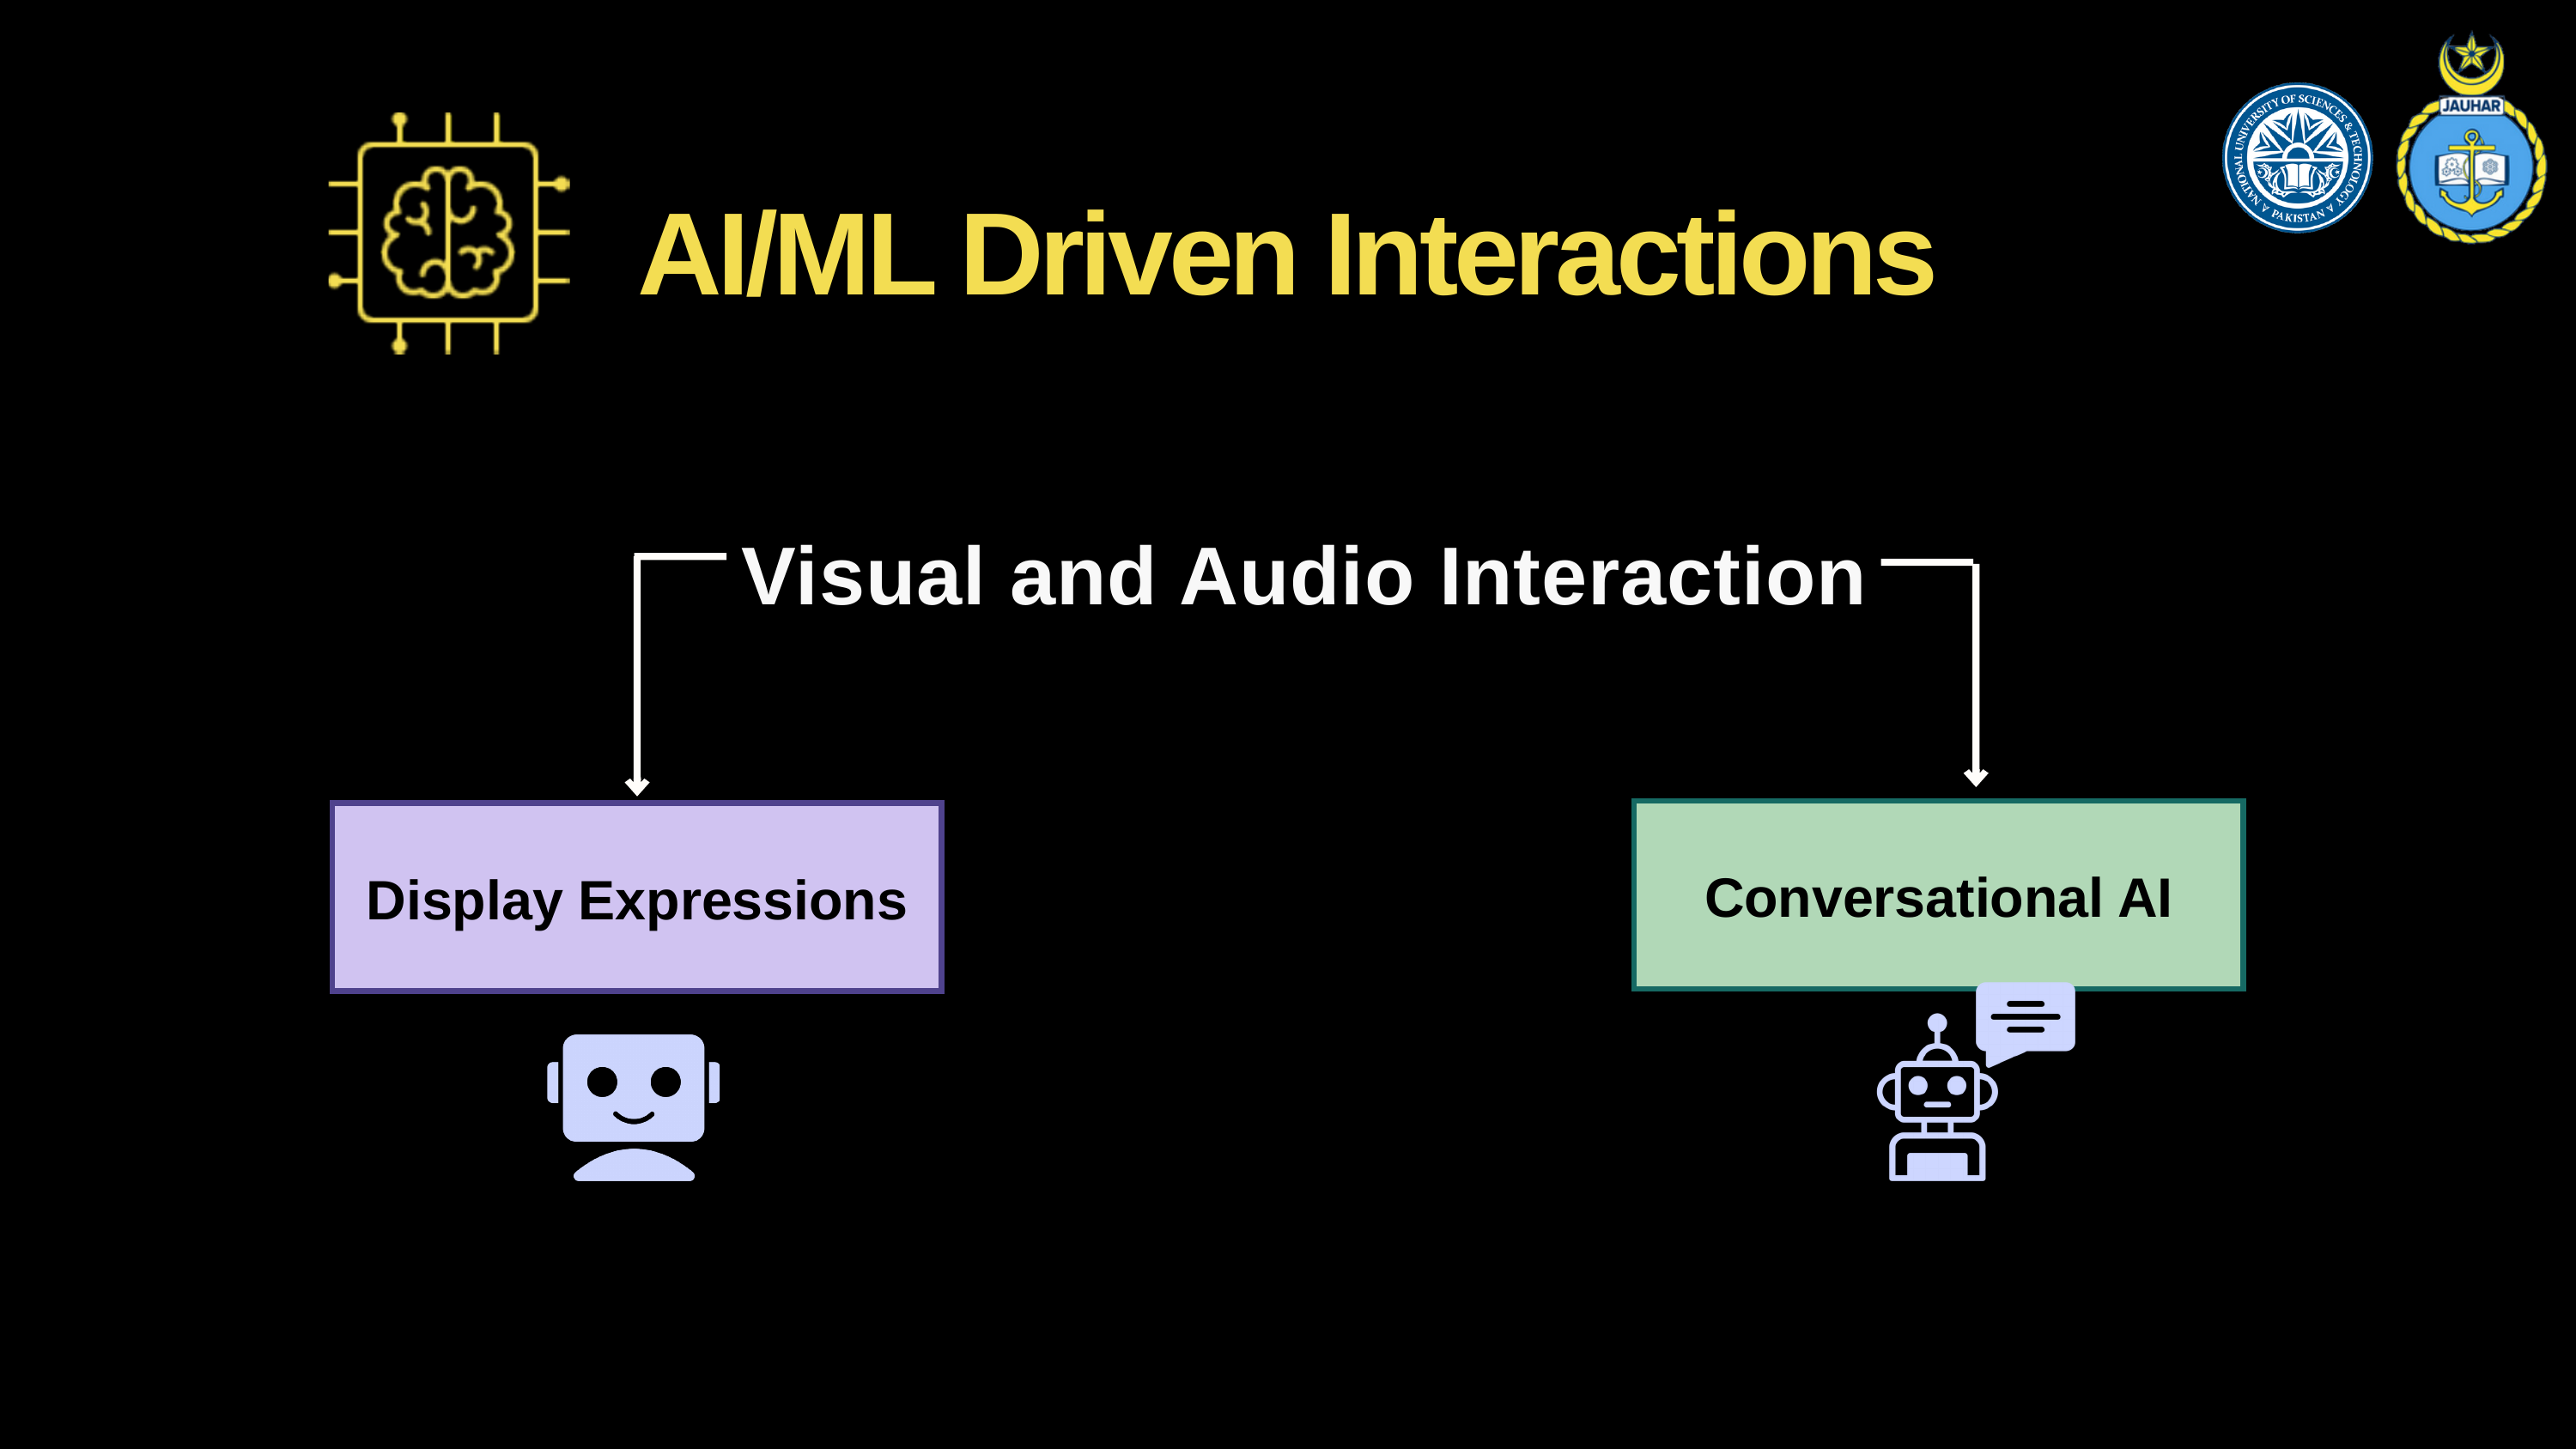

Display Expressions
AI/ML Driven Interactions
Visual and Audio Interaction

Conversational AI